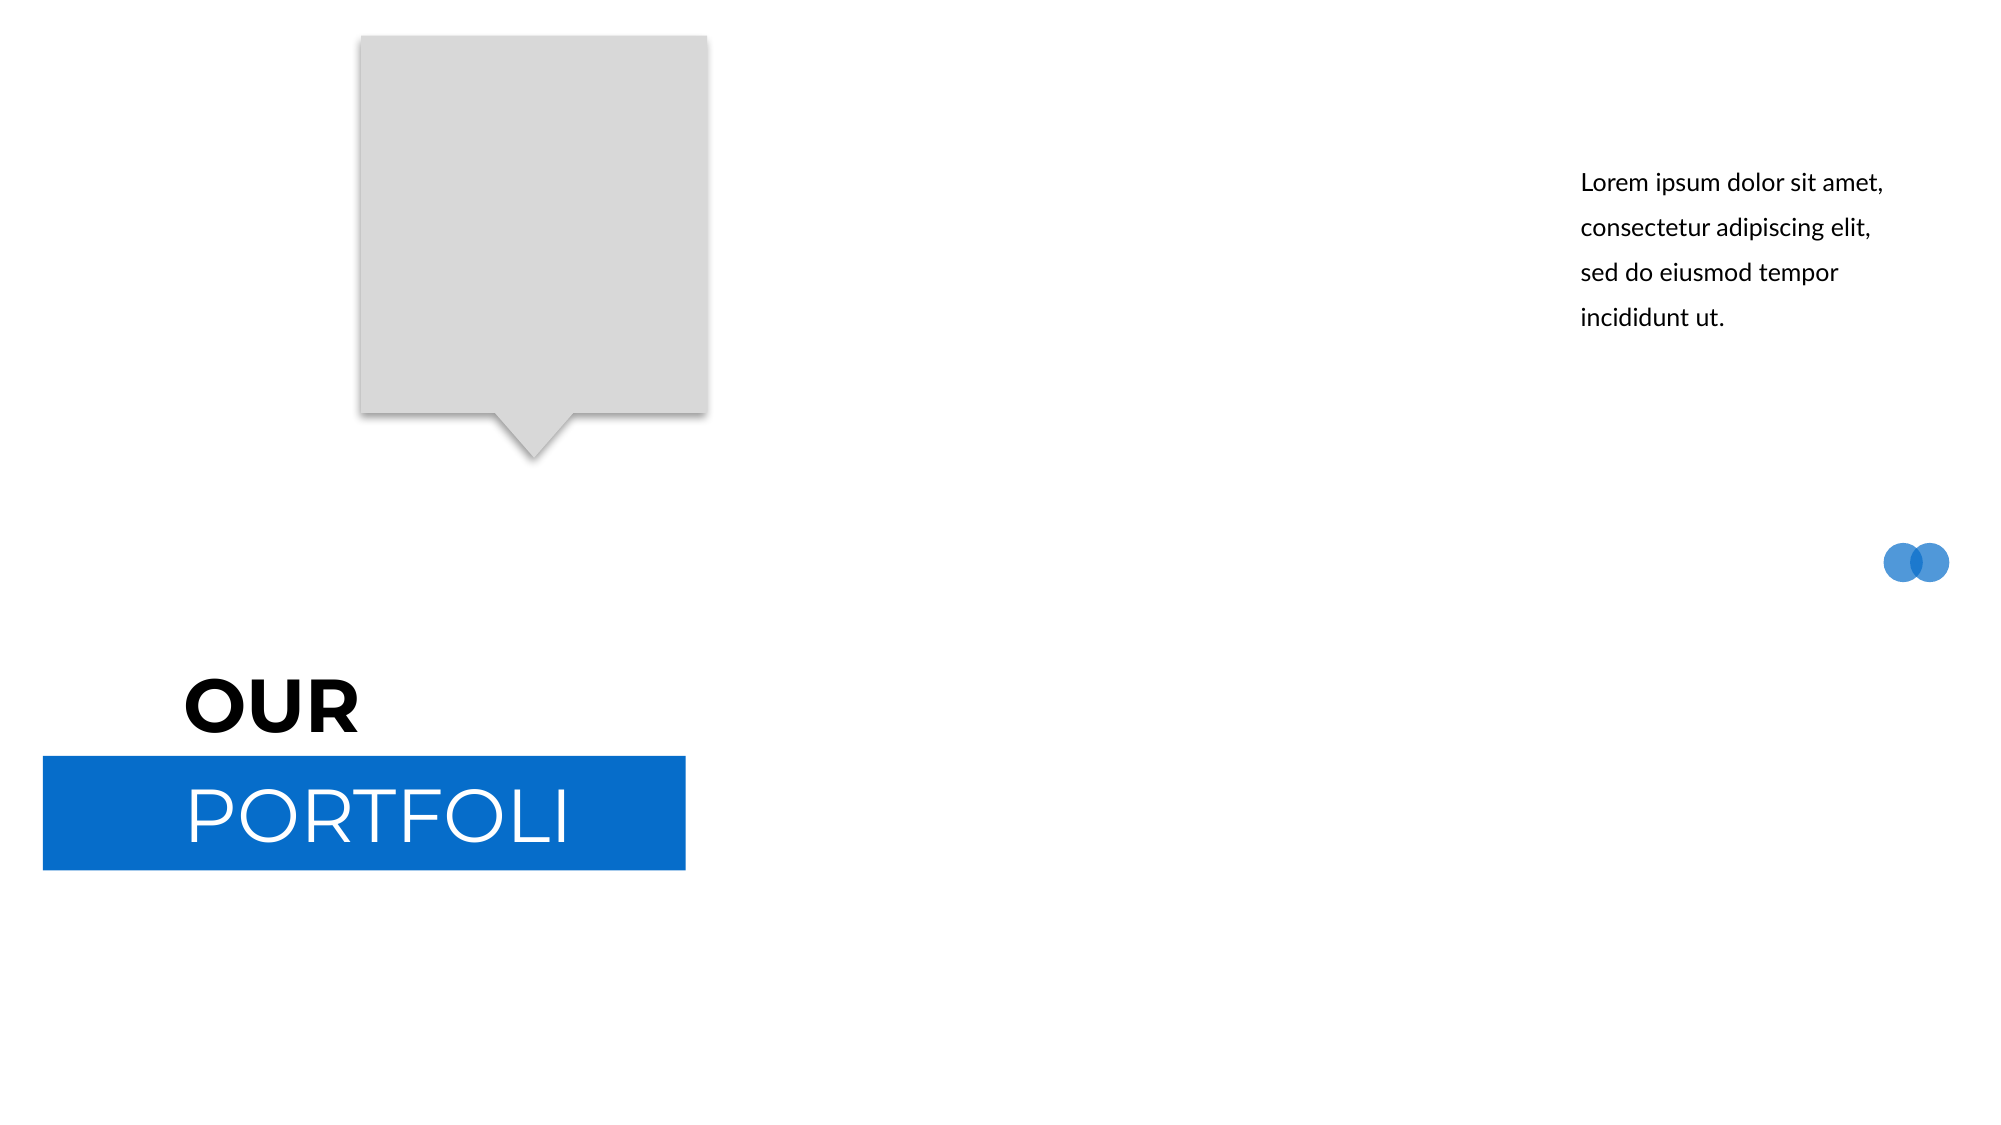

Lorem ipsum dolor sit amet, consectetur adipiscing elit, sed do eiusmod tempor incididunt ut.

OUR

PORTFOLIO